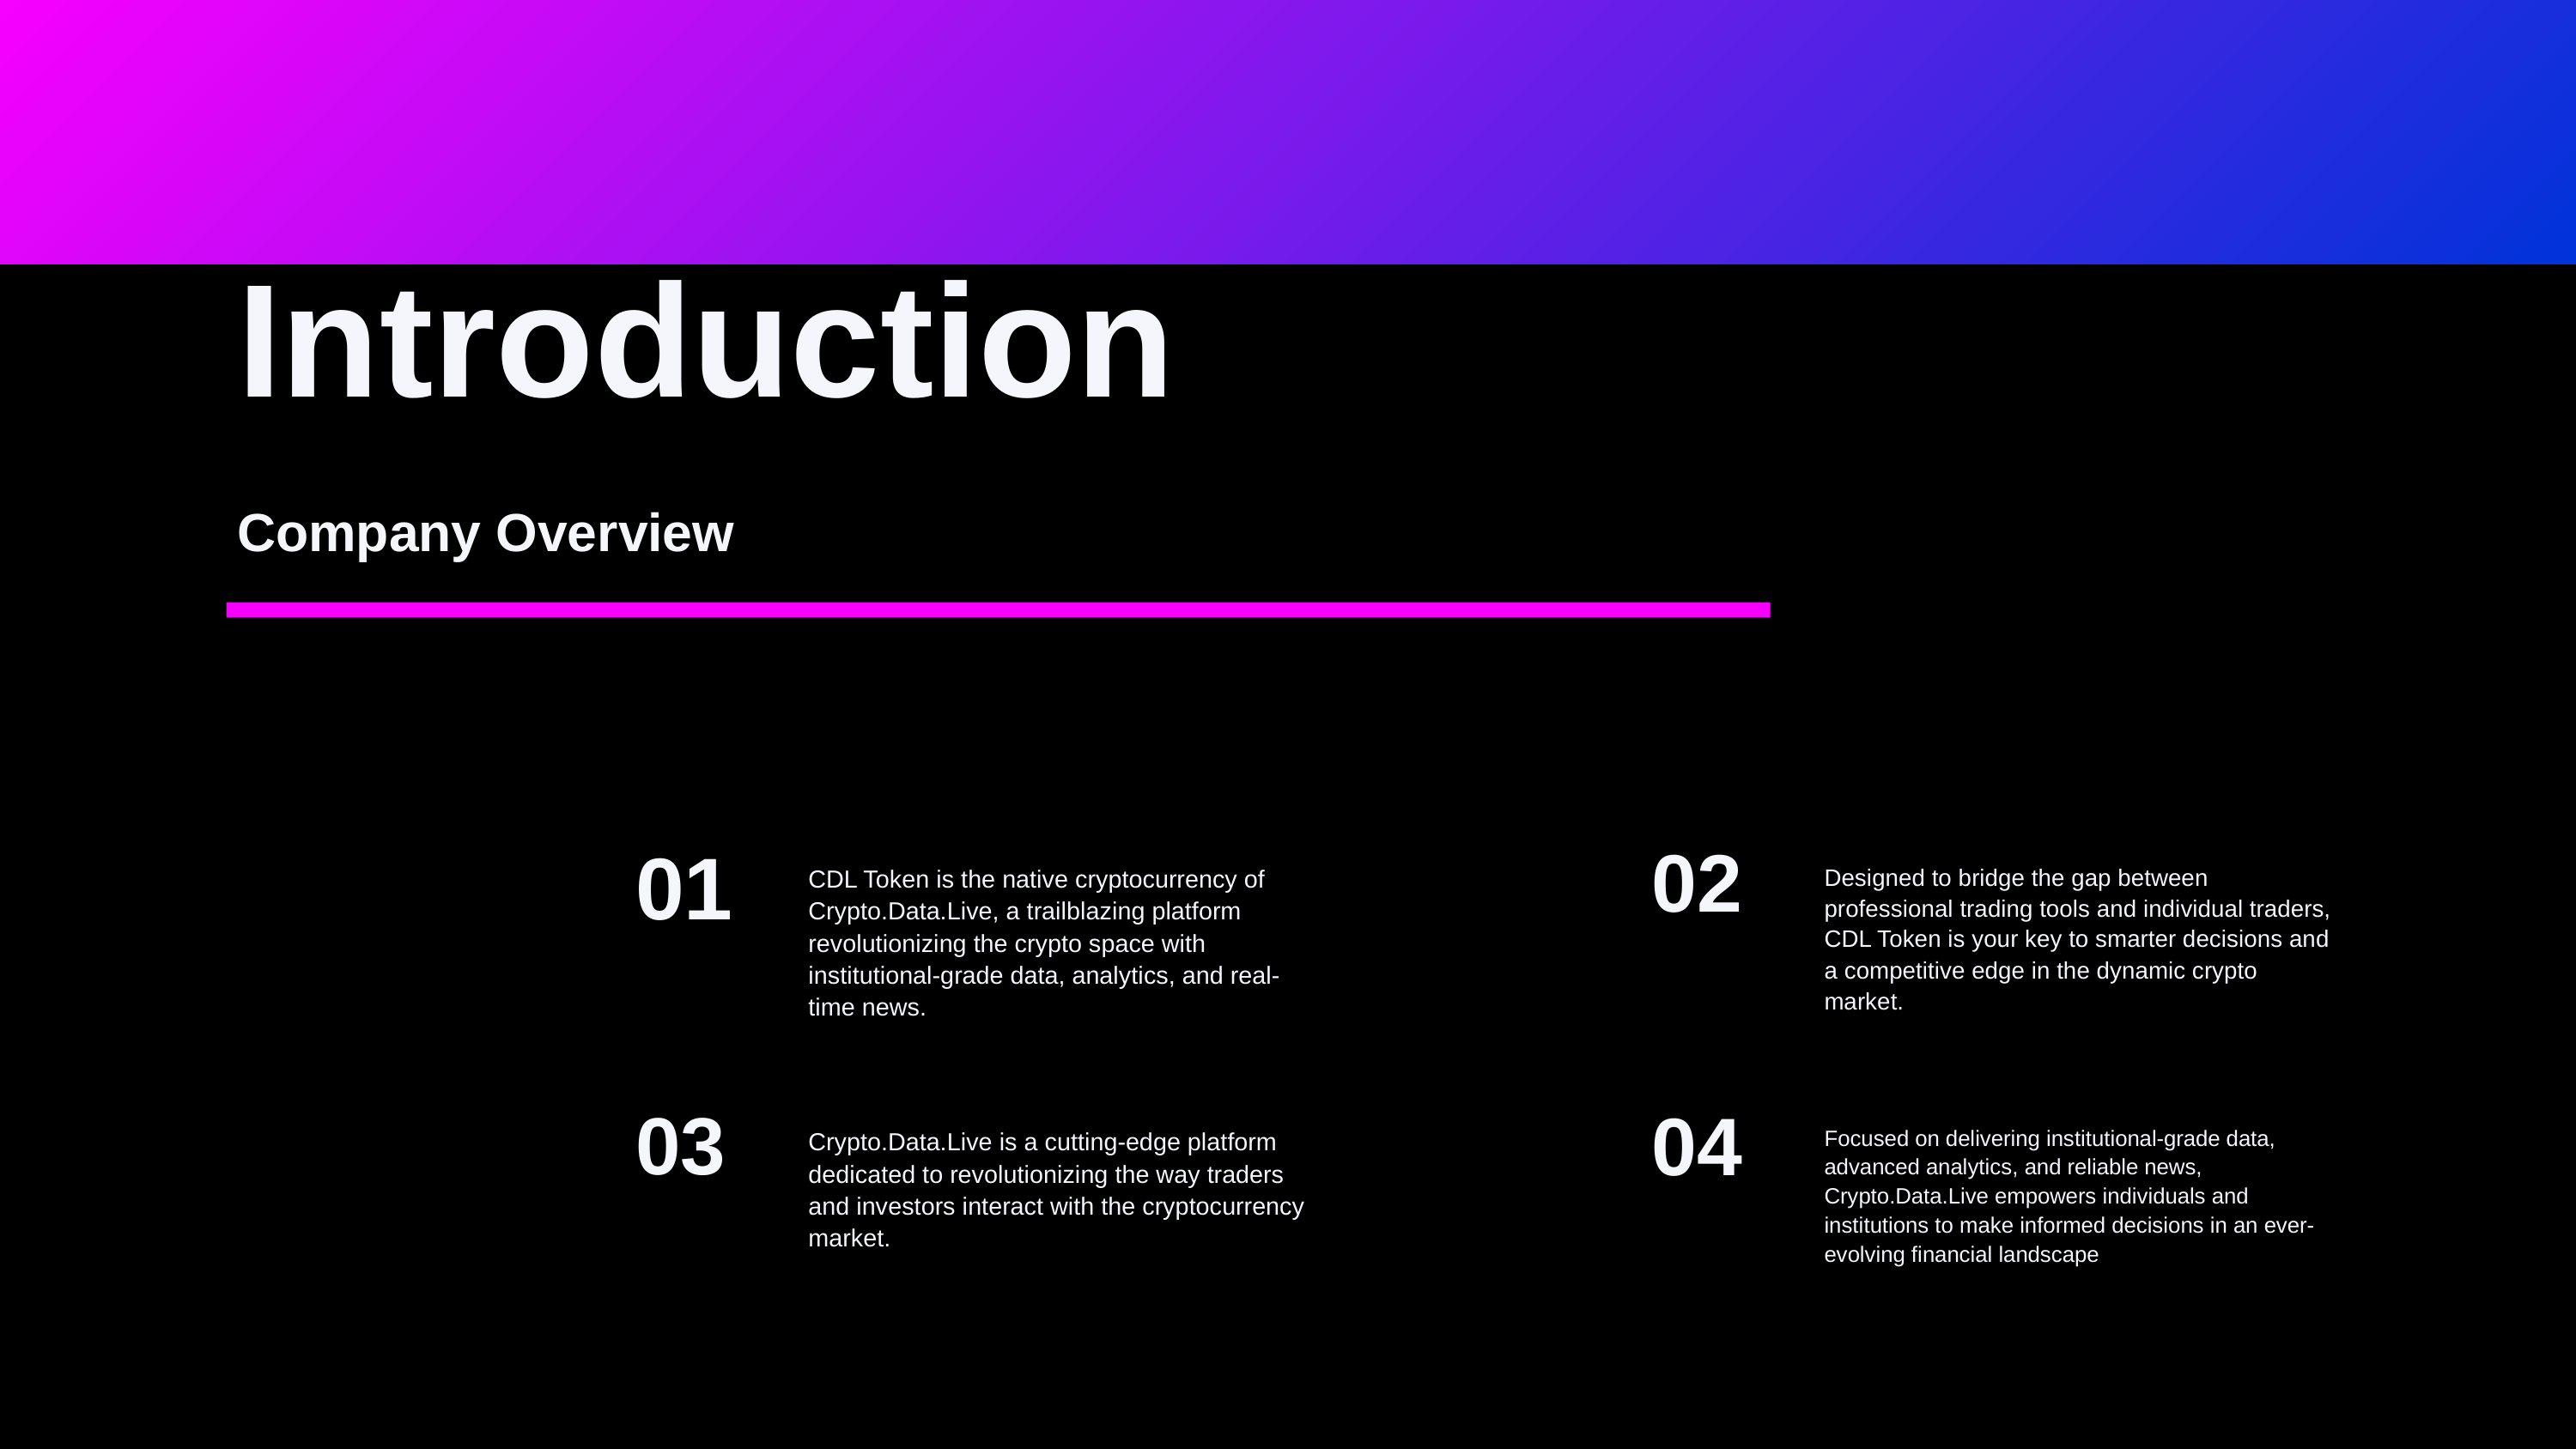

Introduction
Company Overview

01
CDL Token is the native cryptocurrency of Crypto.Data.Live, a trailblazing platform revolutionizing the crypto space with institutional-grade data, analytics, and real-time news.
02
Designed to bridge the gap between professional trading tools and individual traders, CDL Token is your key to smarter decisions and a competitive edge in the dynamic crypto market.
03
Crypto.Data.Live is a cutting-edge platform dedicated to revolutionizing the way traders and investors interact with the cryptocurrency market.
04
Focused on delivering institutional-grade data, advanced analytics, and reliable news, Crypto.Data.Live empowers individuals and institutions to make informed decisions in an ever-evolving financial landscape